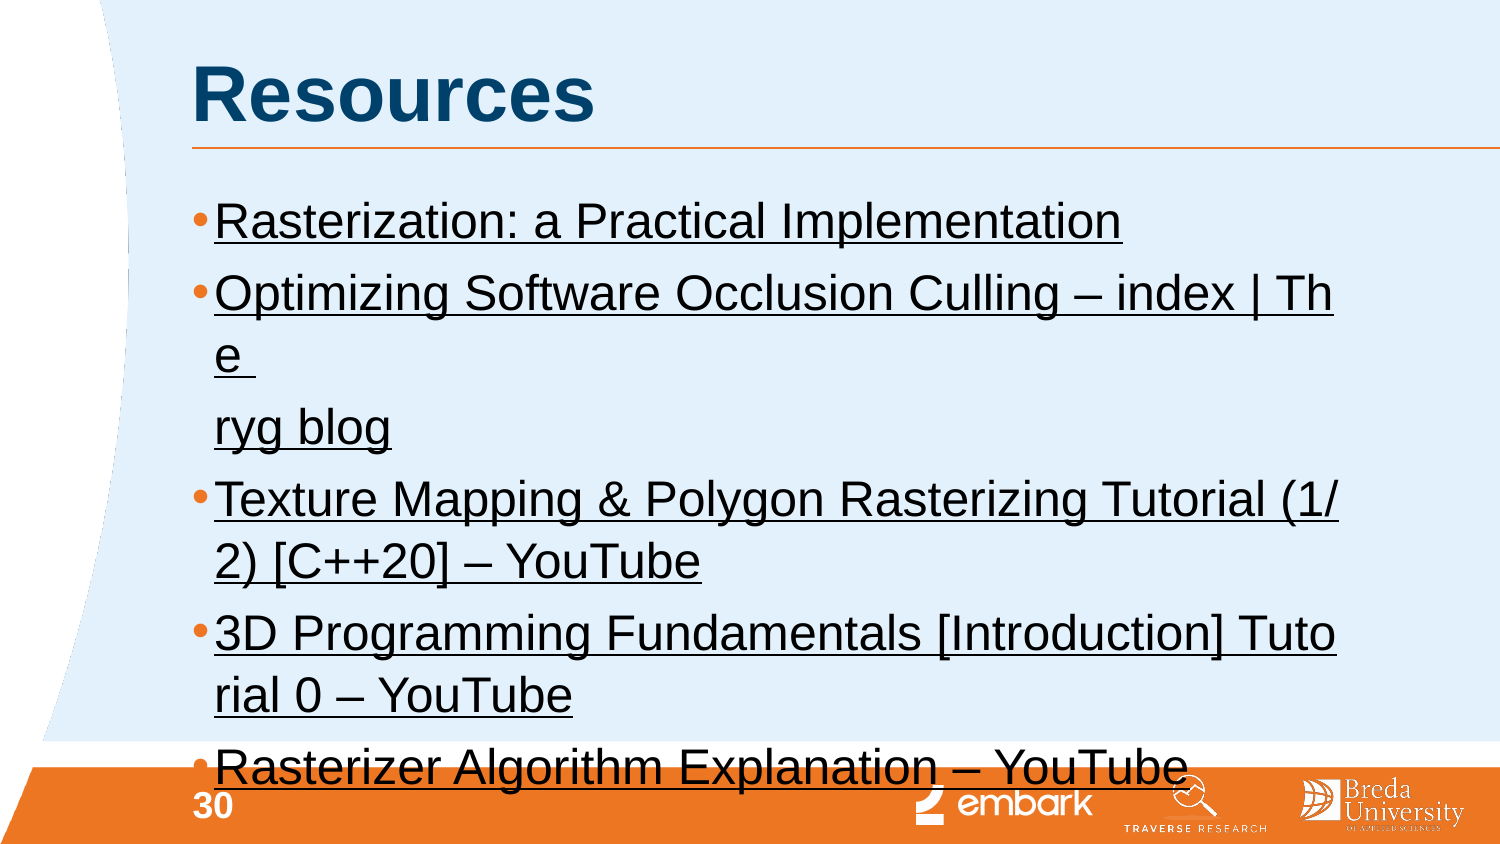

# Resources
Rasterization: a Practical Implementation
Optimizing Software Occlusion Culling – index | The ryg blog
Texture Mapping & Polygon Rasterizing Tutorial (1/2) [C++20] – YouTube
3D Programming Fundamentals [Introduction] Tutorial 0 – YouTube
Rasterizer Algorithm Explanation – YouTube

30